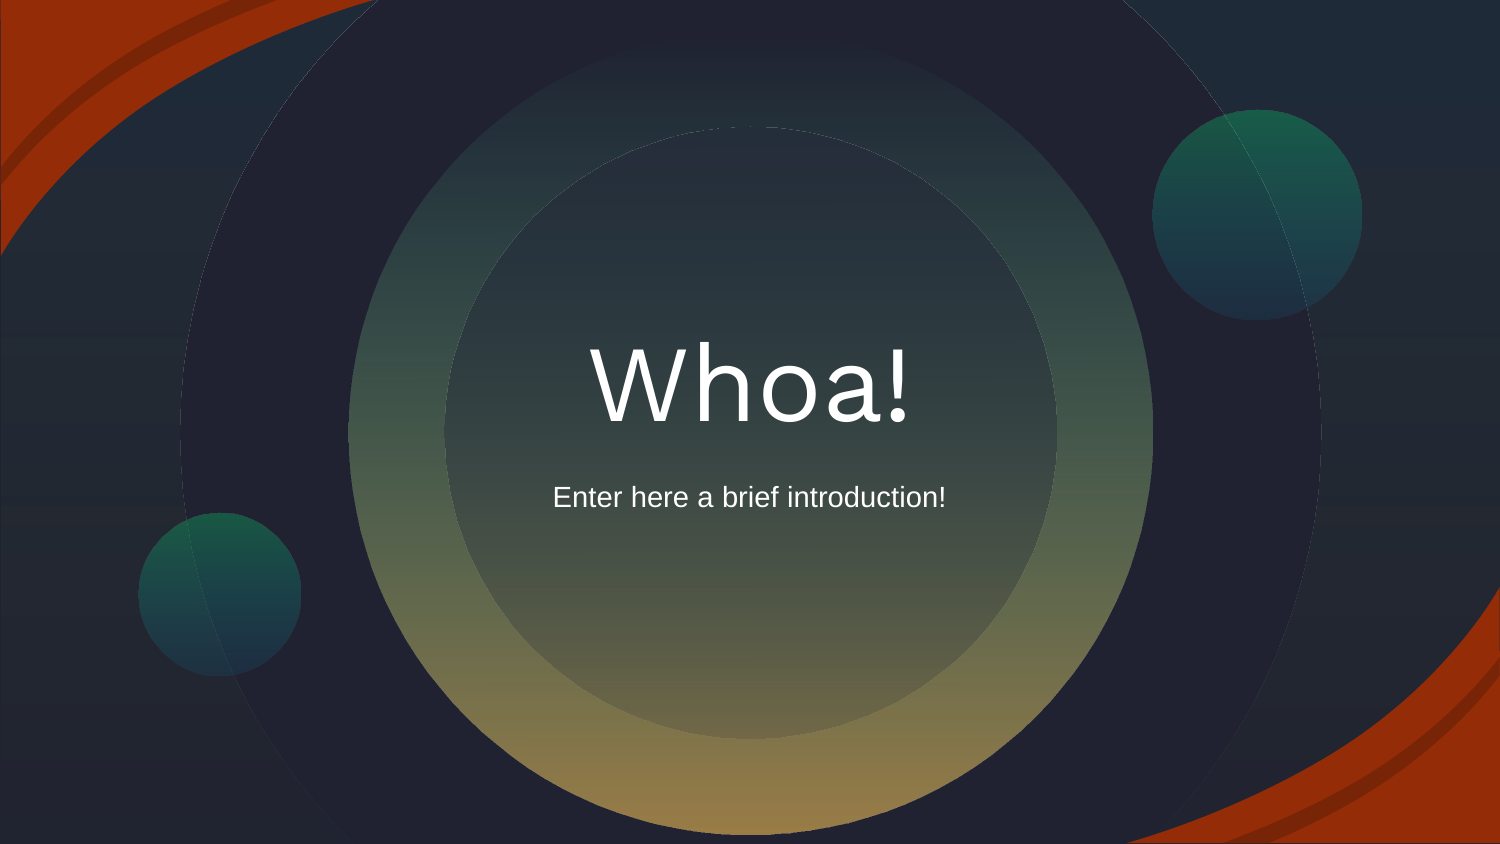

# Whoa!

Enter here a brief introduction!